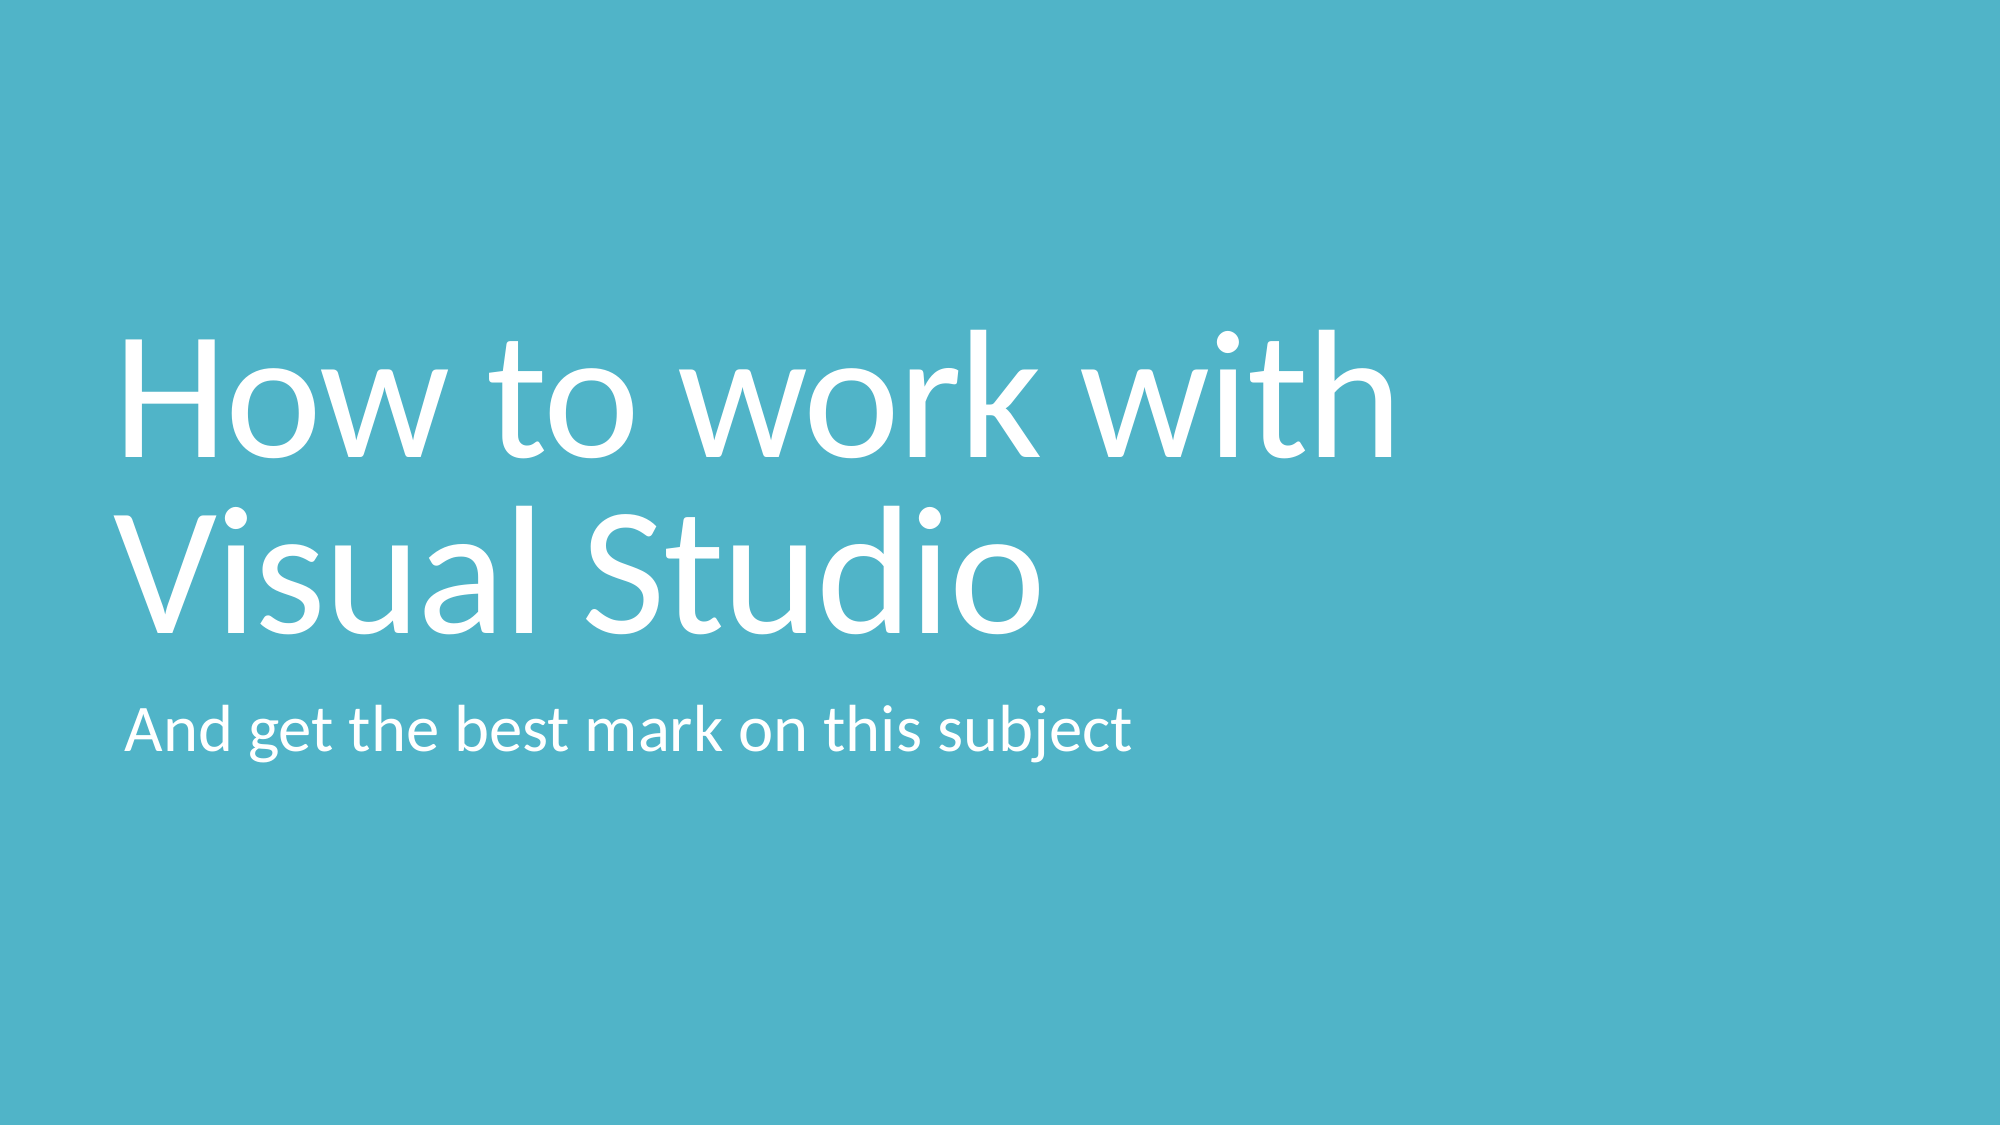

# How to work with Visual Studio
And get the best mark on this subject